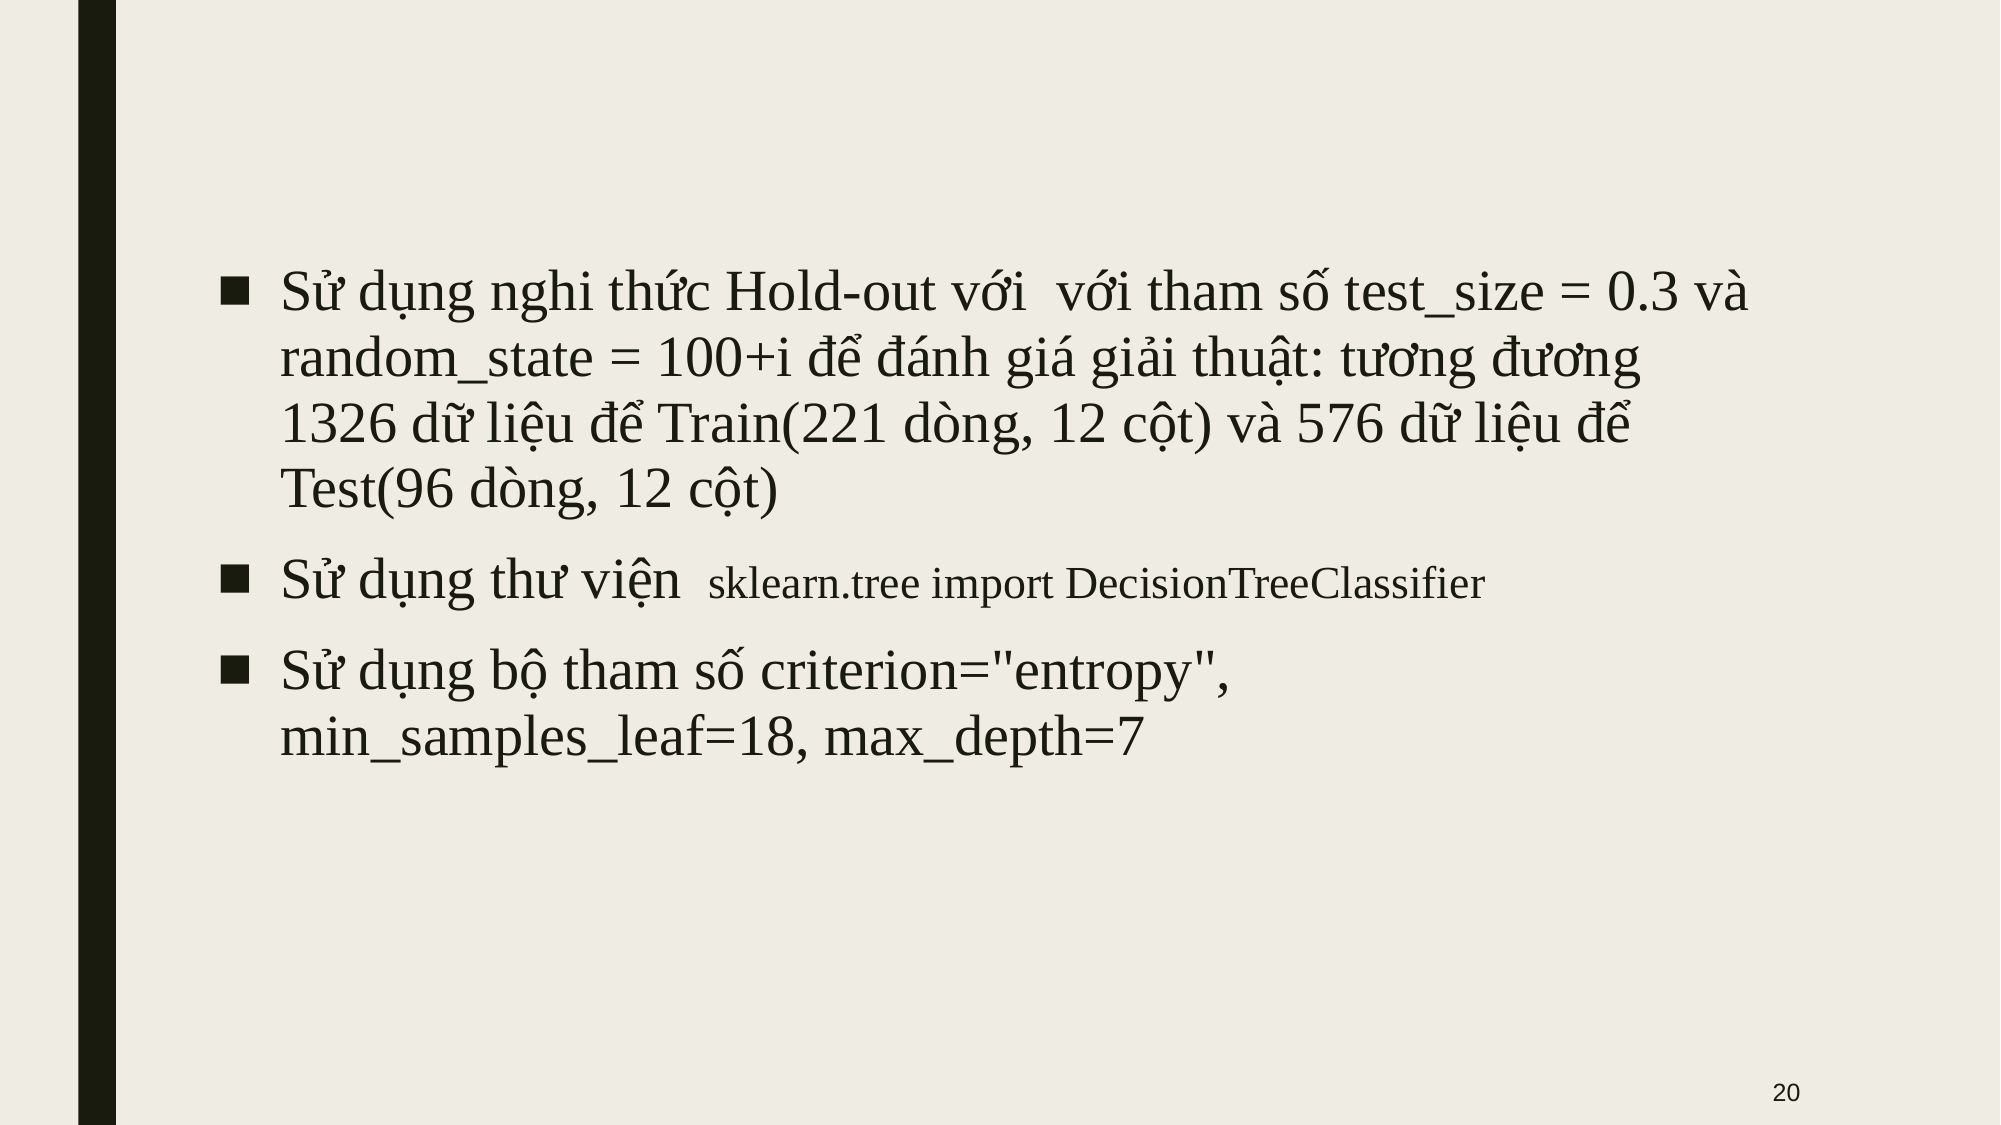

Sử dụng nghi thức Hold-out với  với tham số test_size = 0.3 và random_state = 100+i để đánh giá giải thuật: tương đương 1326 dữ liệu để Train(221 dòng, 12 cột) và 576 dữ liệu để Test(96 dòng, 12 cột)
Sử dụng thư viện  sklearn.tree import DecisionTreeClassifier
Sử dụng bộ tham số criterion="entropy", min_samples_leaf=18, max_depth=7

20